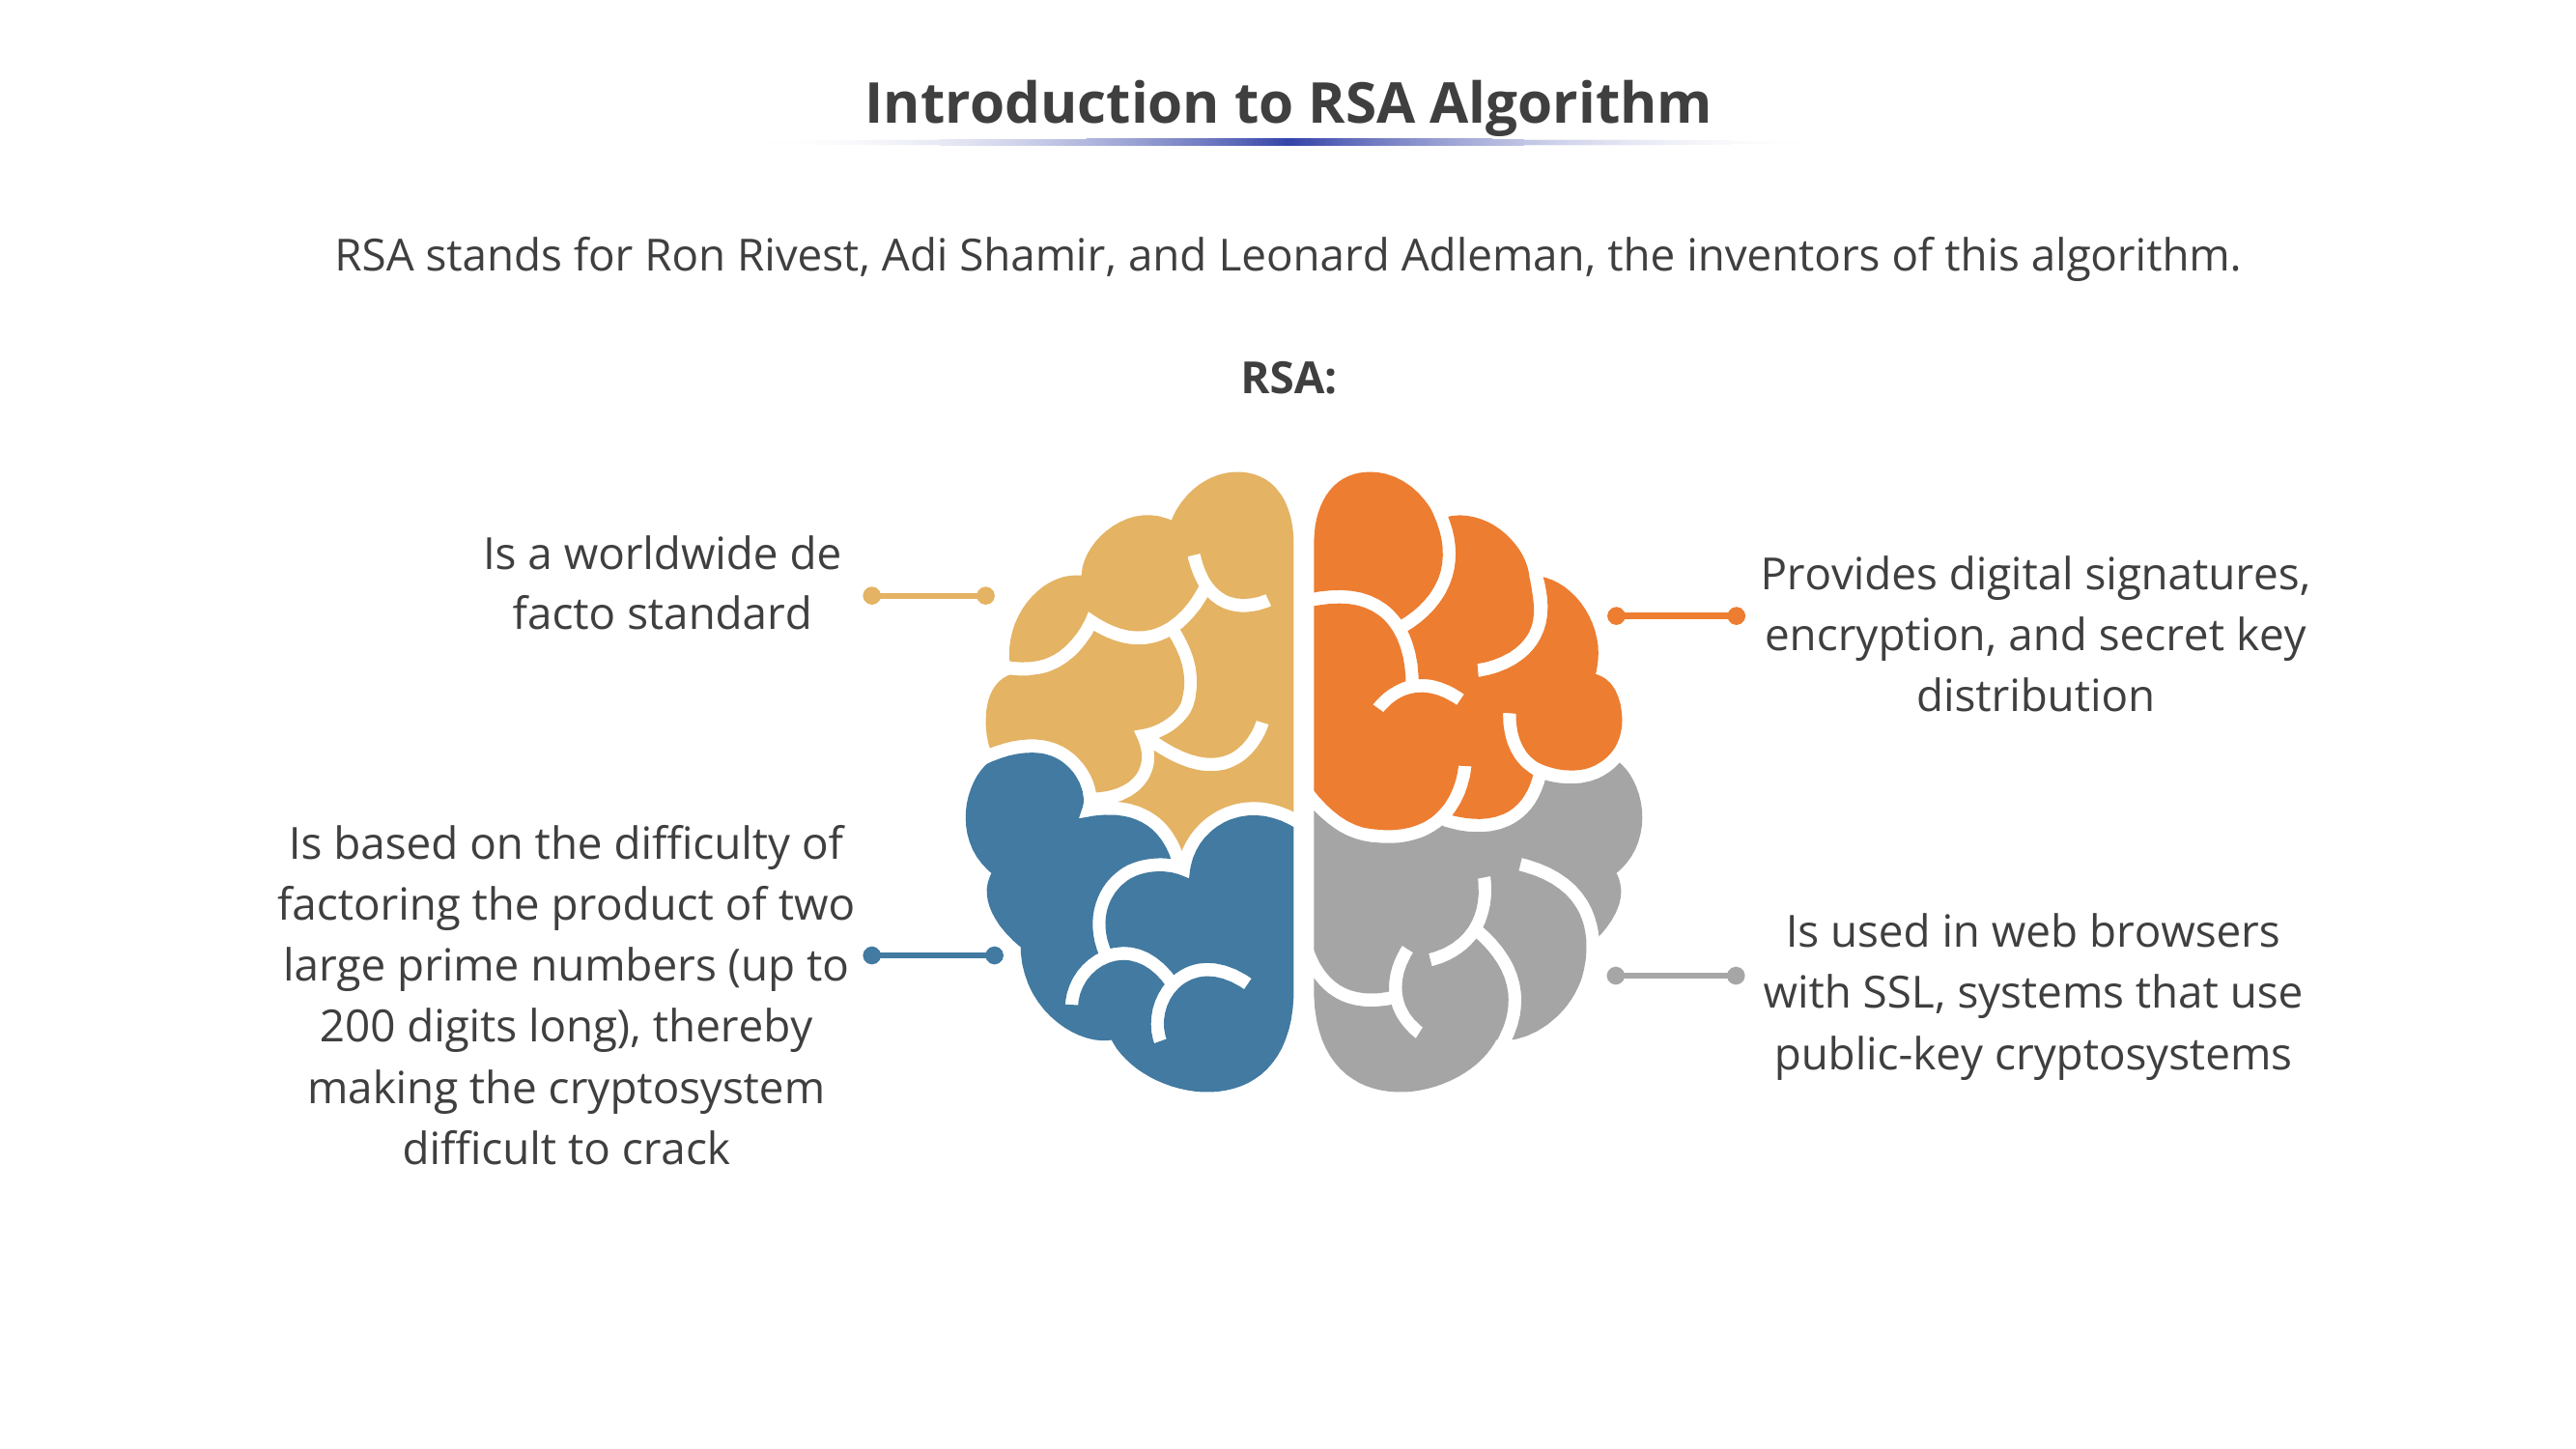

# Introduction to RSA Algorithm

RSA stands for Ron Rivest, Adi Shamir, and Leonard Adleman, the inventors of this algorithm.

RSA:

Is a worldwide de facto standard
Provides digital signatures, encryption, and secret key distribution

Is based on the difficulty of factoring the product of two large prime numbers (up to 200 digits long), thereby making the cryptosystem difficult to crack
Is used in web browsers with SSL, systems that use public-key cryptosystems